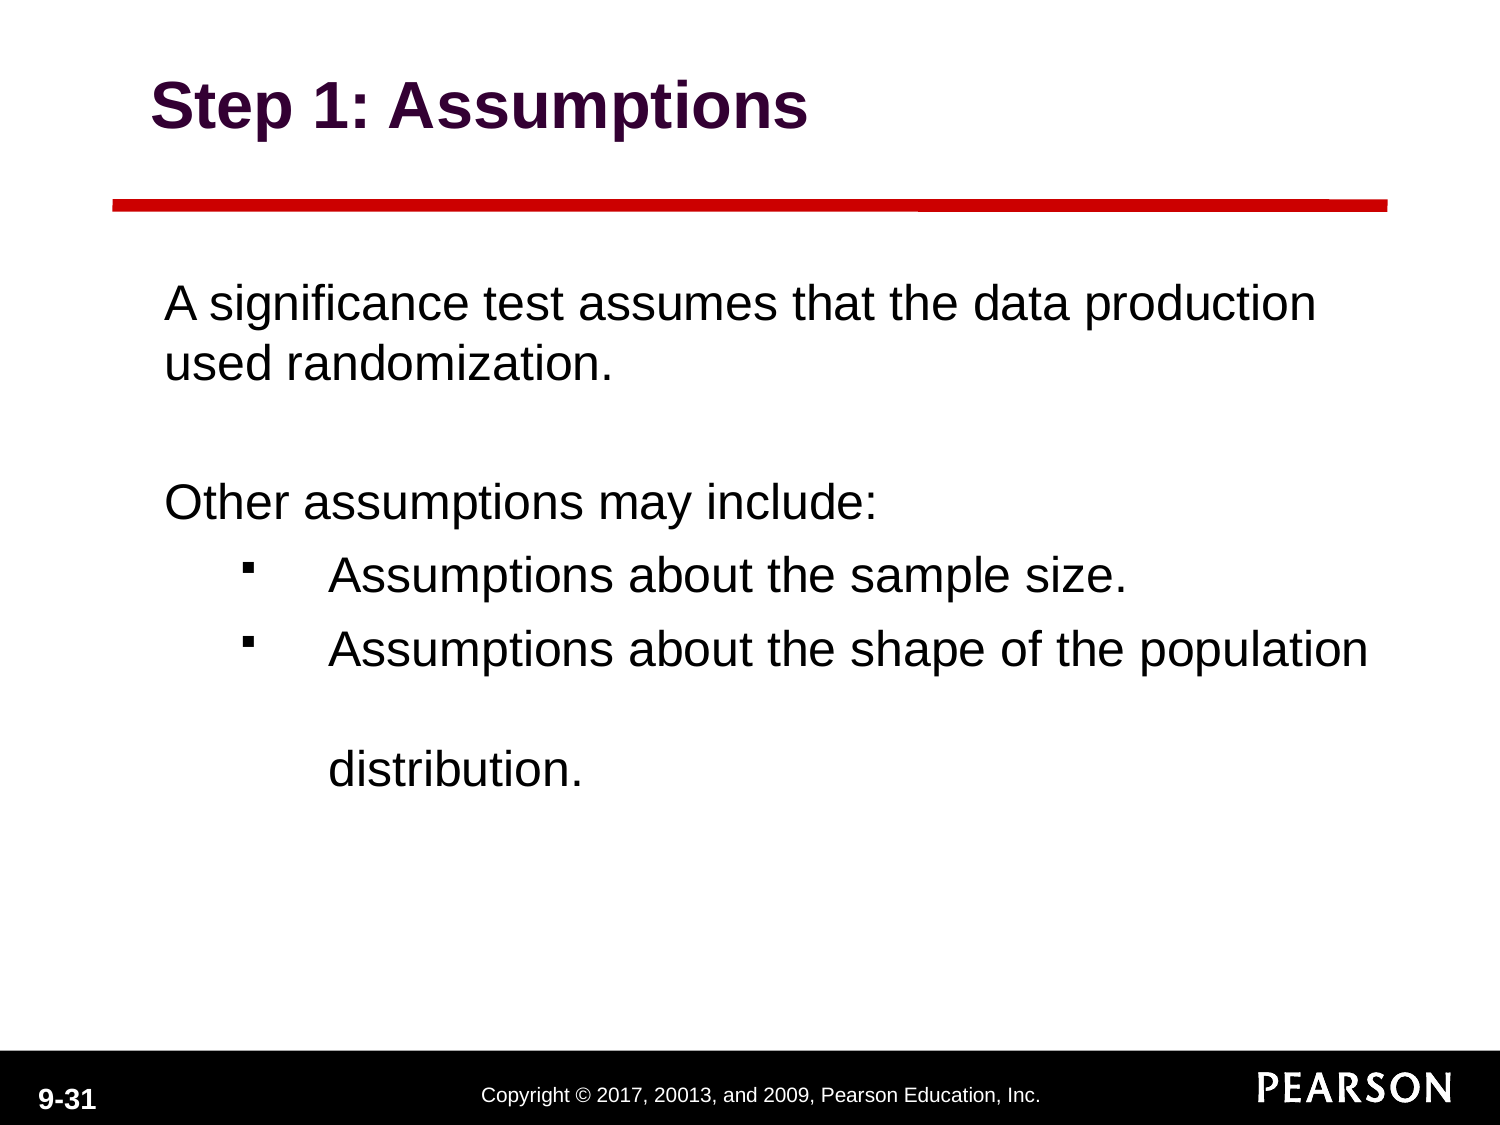

Step 1: Assumptions
A significance test assumes that the data production used randomization.

Other assumptions may include:
 Assumptions about the sample size.
 Assumptions about the shape of the population
 distribution.